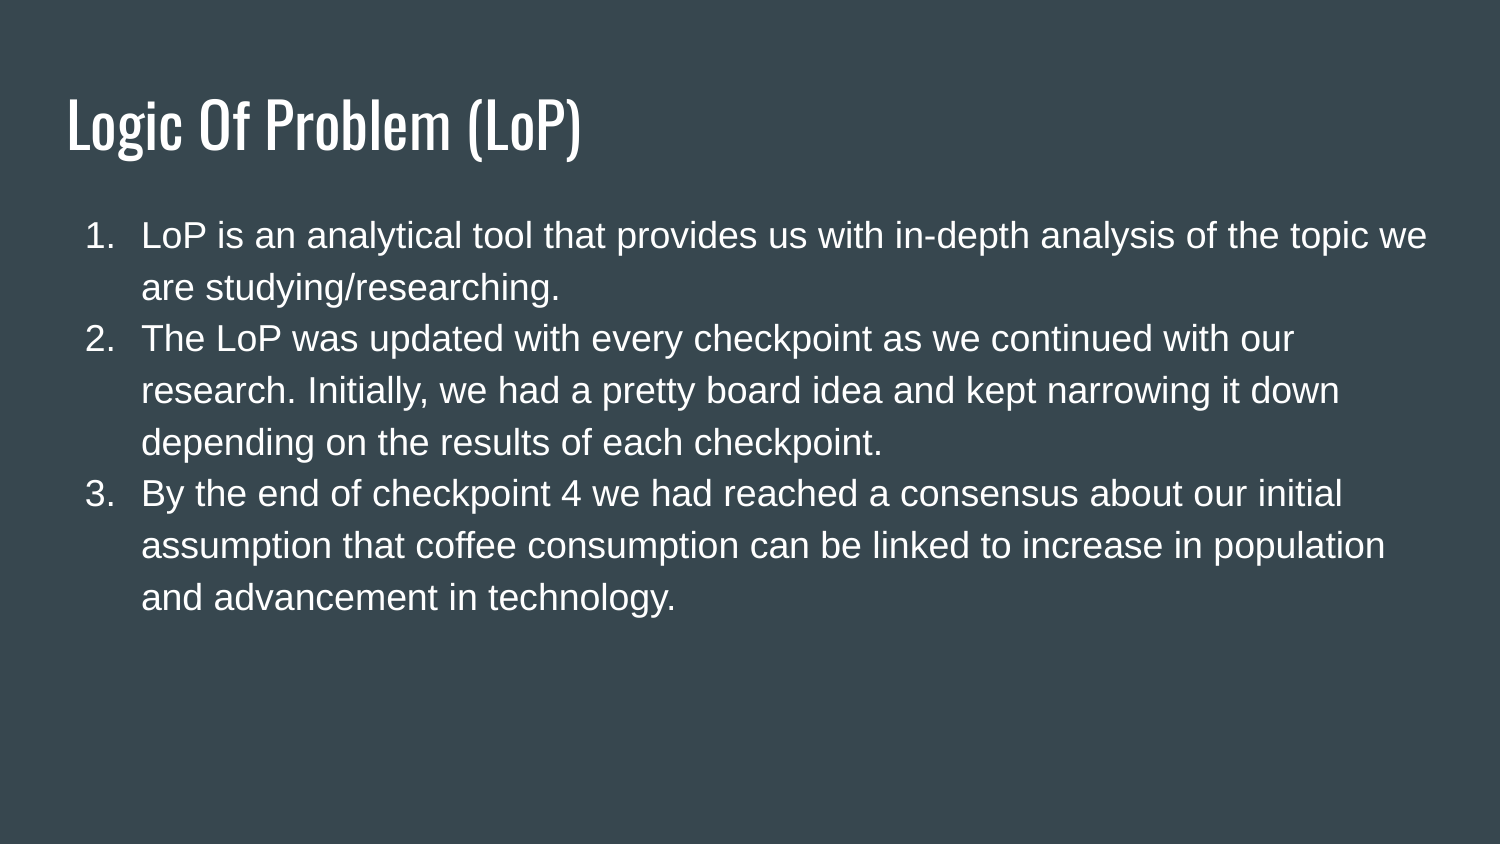

# Logic Of Problem (LoP)
LoP is an analytical tool that provides us with in-depth analysis of the topic we are studying/researching.
The LoP was updated with every checkpoint as we continued with our research. Initially, we had a pretty board idea and kept narrowing it down depending on the results of each checkpoint.
By the end of checkpoint 4 we had reached a consensus about our initial assumption that coffee consumption can be linked to increase in population and advancement in technology.